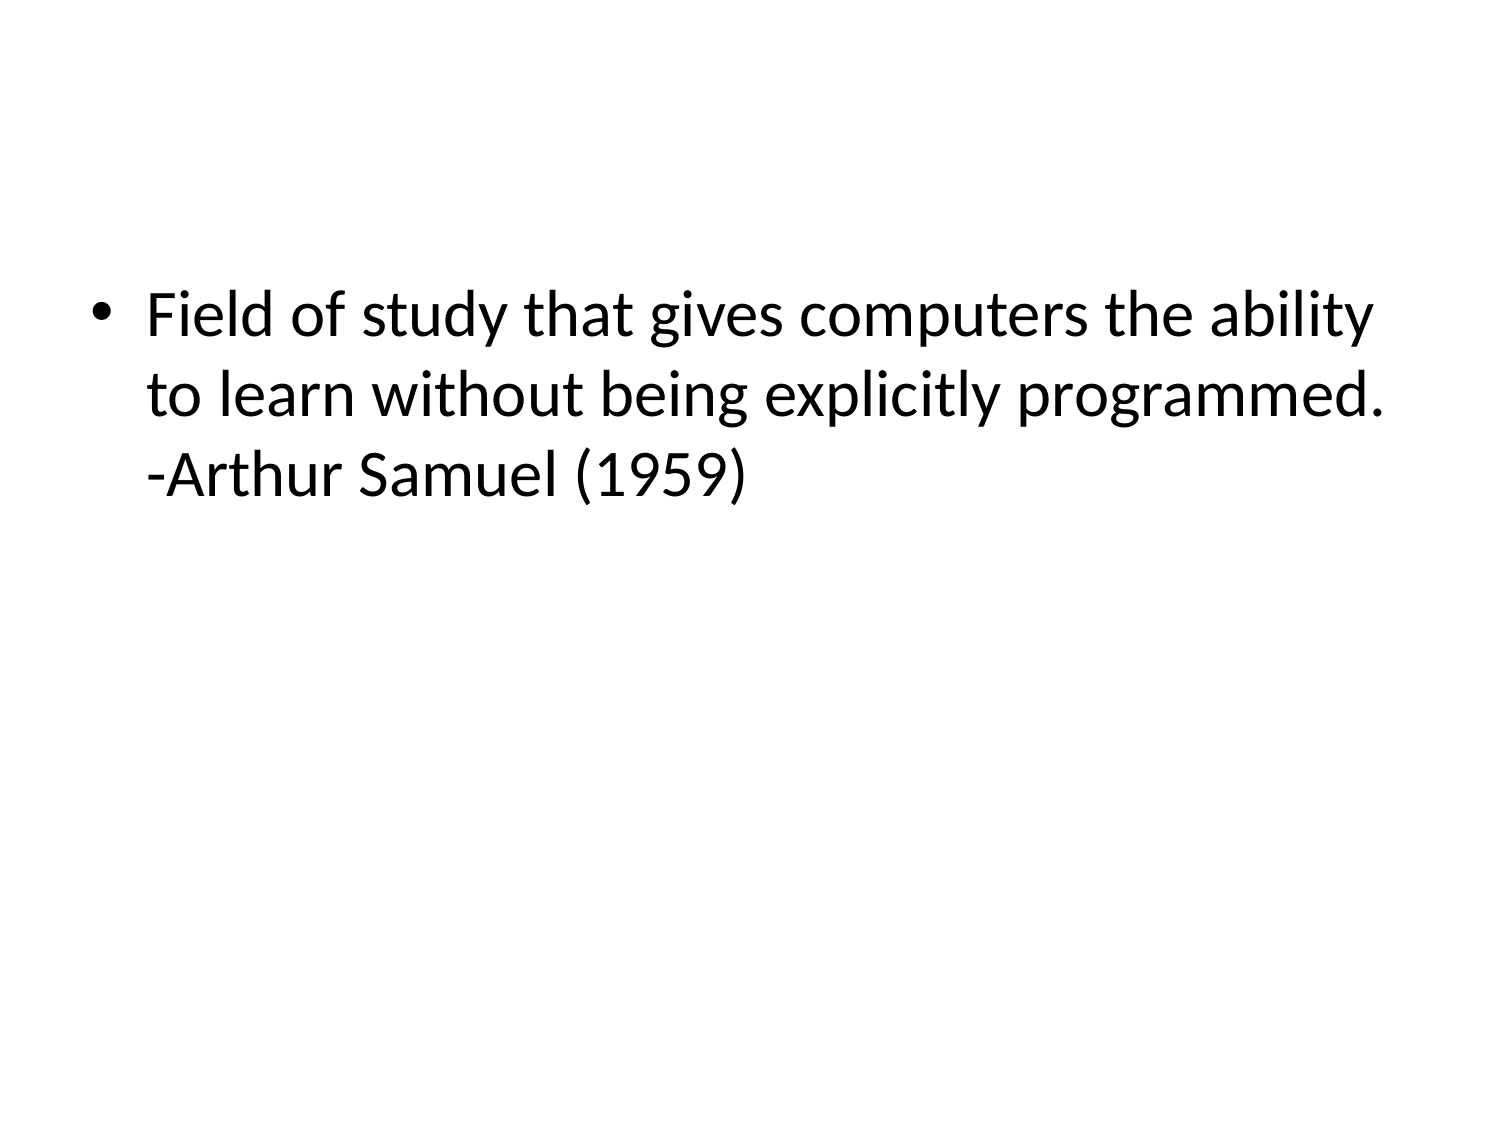

#
Field of study that gives computers the ability to learn without being explicitly programmed. -Arthur Samuel (1959)